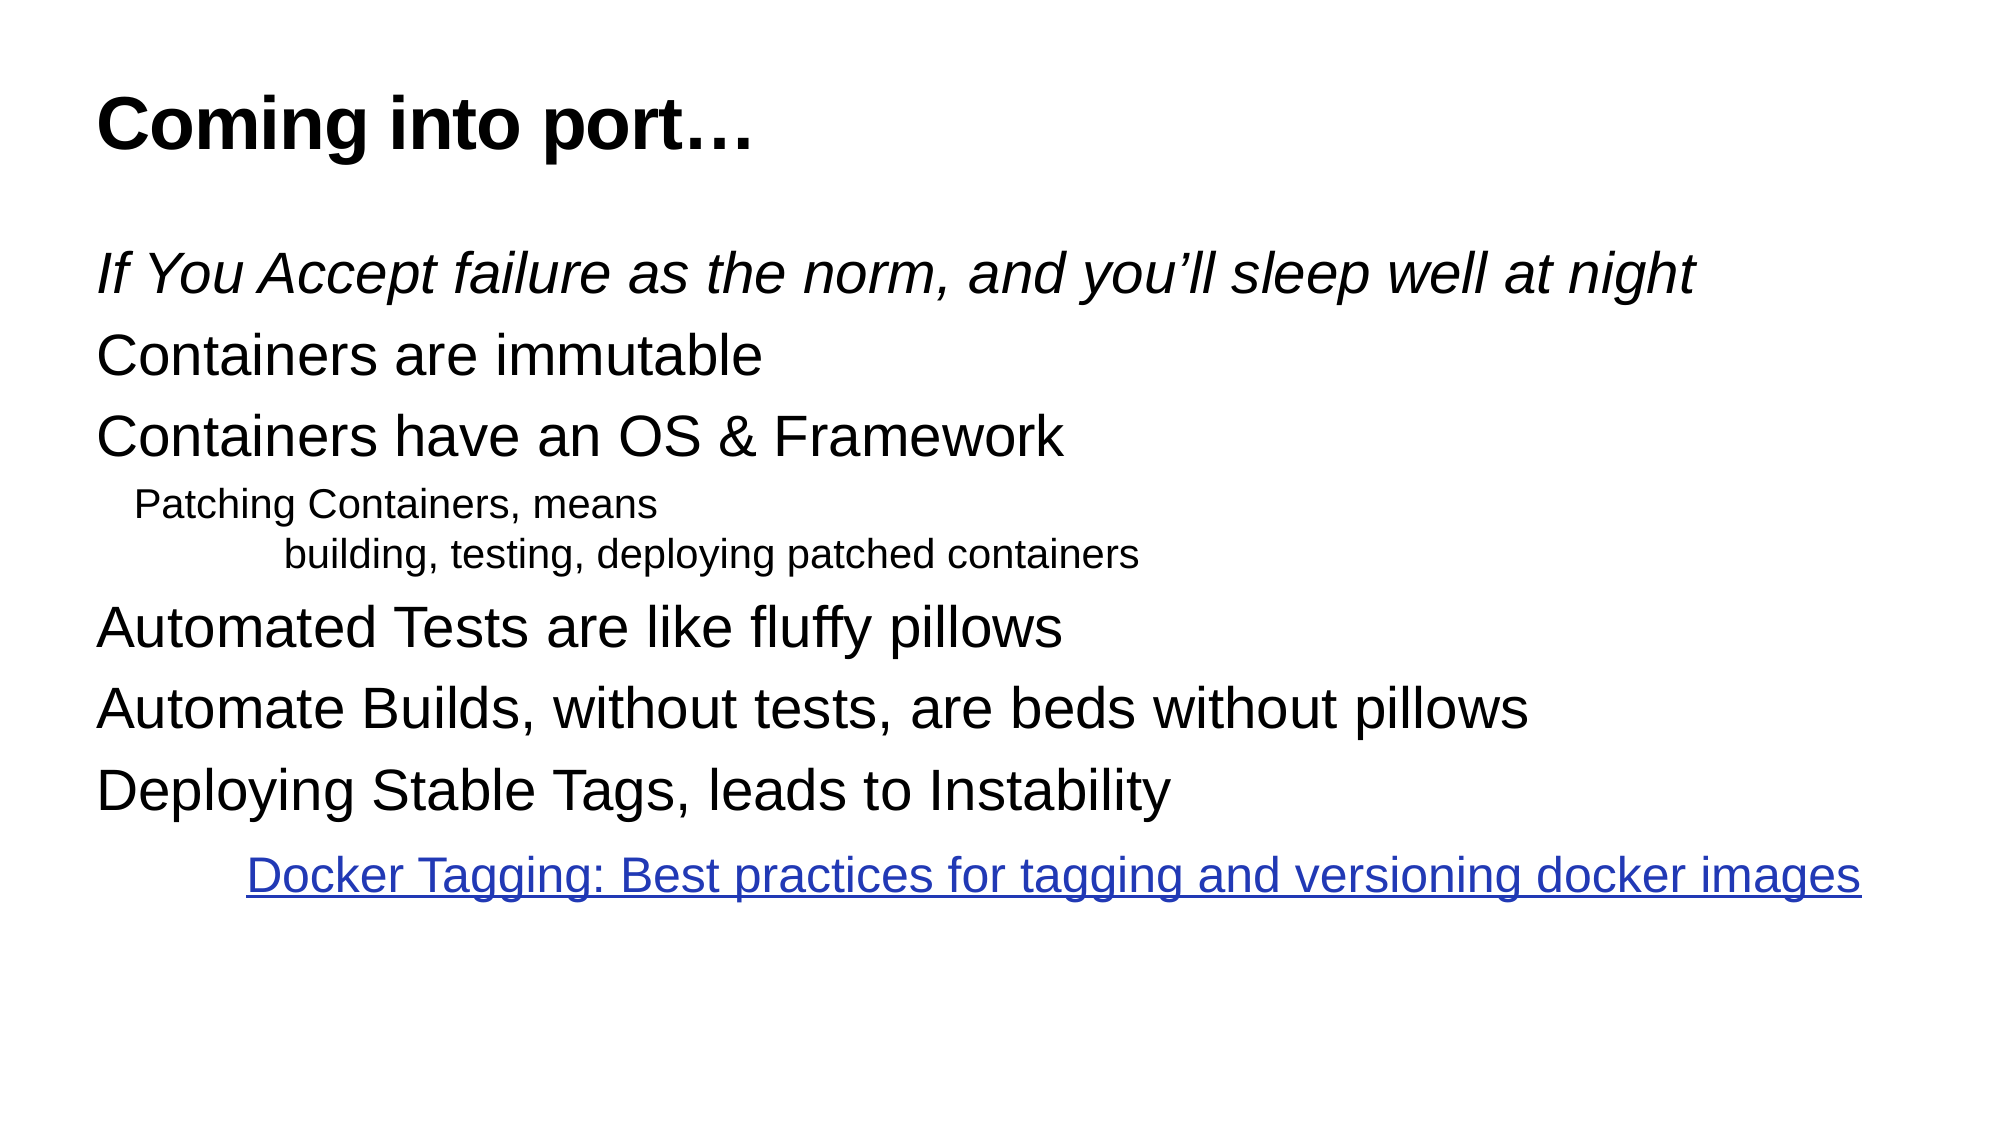

# Coming into port…
If You Accept failure as the norm, and you’ll sleep well at night
Containers are immutable
Containers have an OS & Framework
Patching Containers, means
	building, testing, deploying patched containers
Automated Tests are like fluffy pillows
Automate Builds, without tests, are beds without pillows
Deploying Stable Tags, leads to Instability
	Docker Tagging: Best practices for tagging and versioning docker images